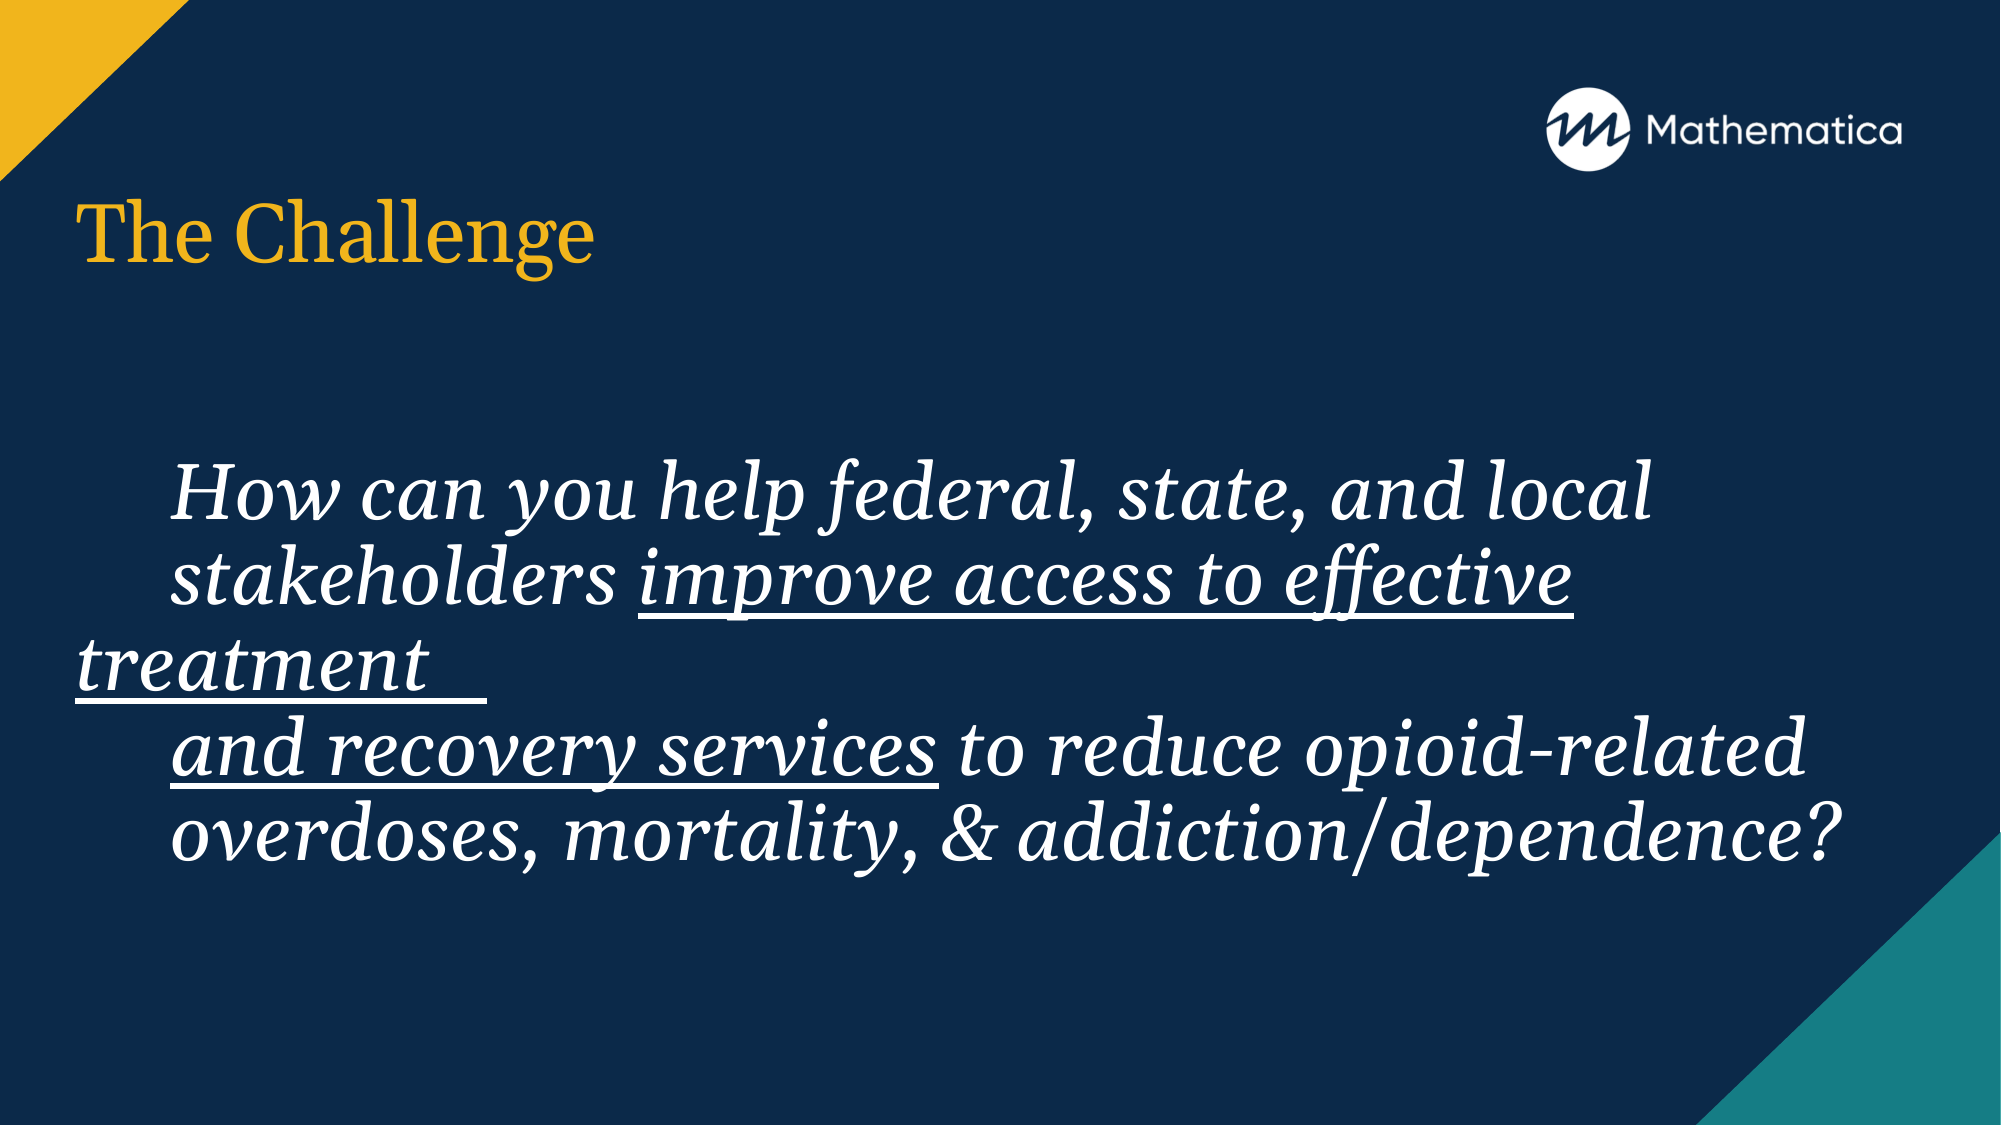

# The Challenge How can you help federal, state, and local stakeholders improve access to effective treatment and recovery services to reduce opioid-related overdoses, mortality, & addiction/dependence?